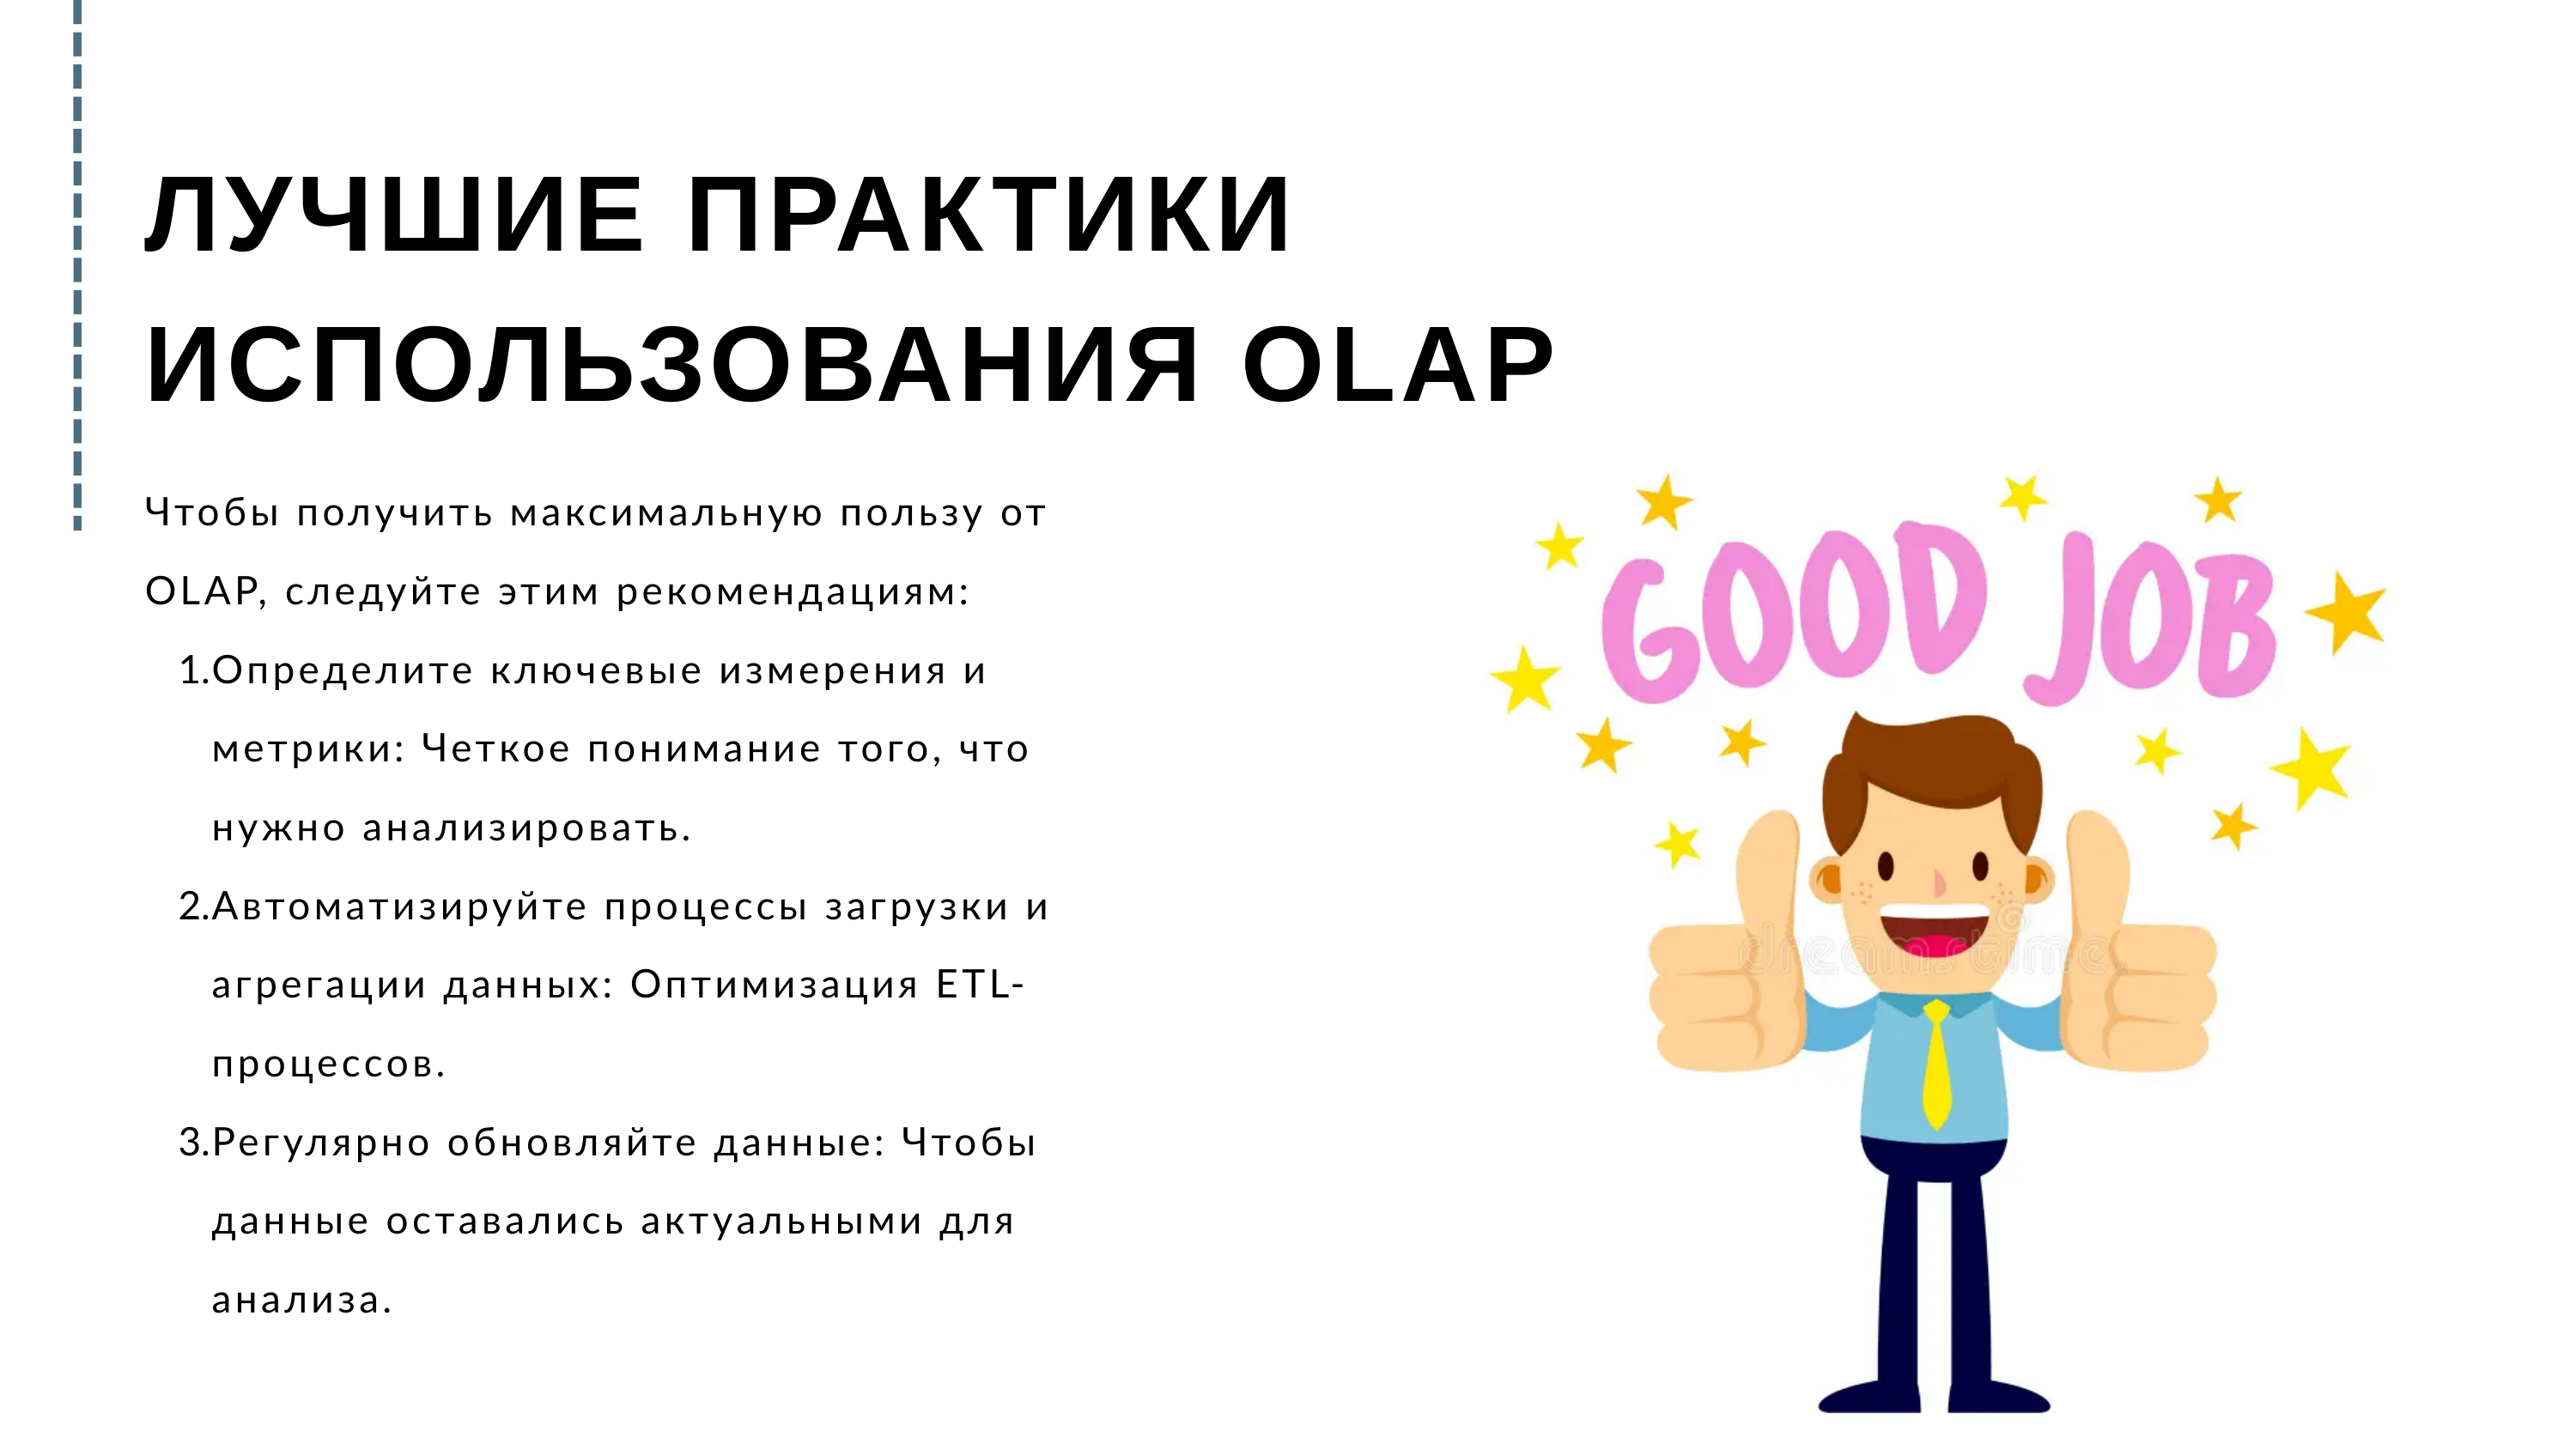

ЛУЧШИЕ ПРАКТИКИ ИСПОЛЬЗОВАНИЯ OLAP

Чтобы получить максимальную пользу от OLAP, следуйте этим рекомендациям:
Определите ключевые измерения и метрики: Четкое понимание того, что нужно анализировать.
Автоматизируйте процессы загрузки и агрегации данных: Оптимизация ETL-процессов.
Регулярно обновляйте данные: Чтобы данные оставались актуальными для анализа.